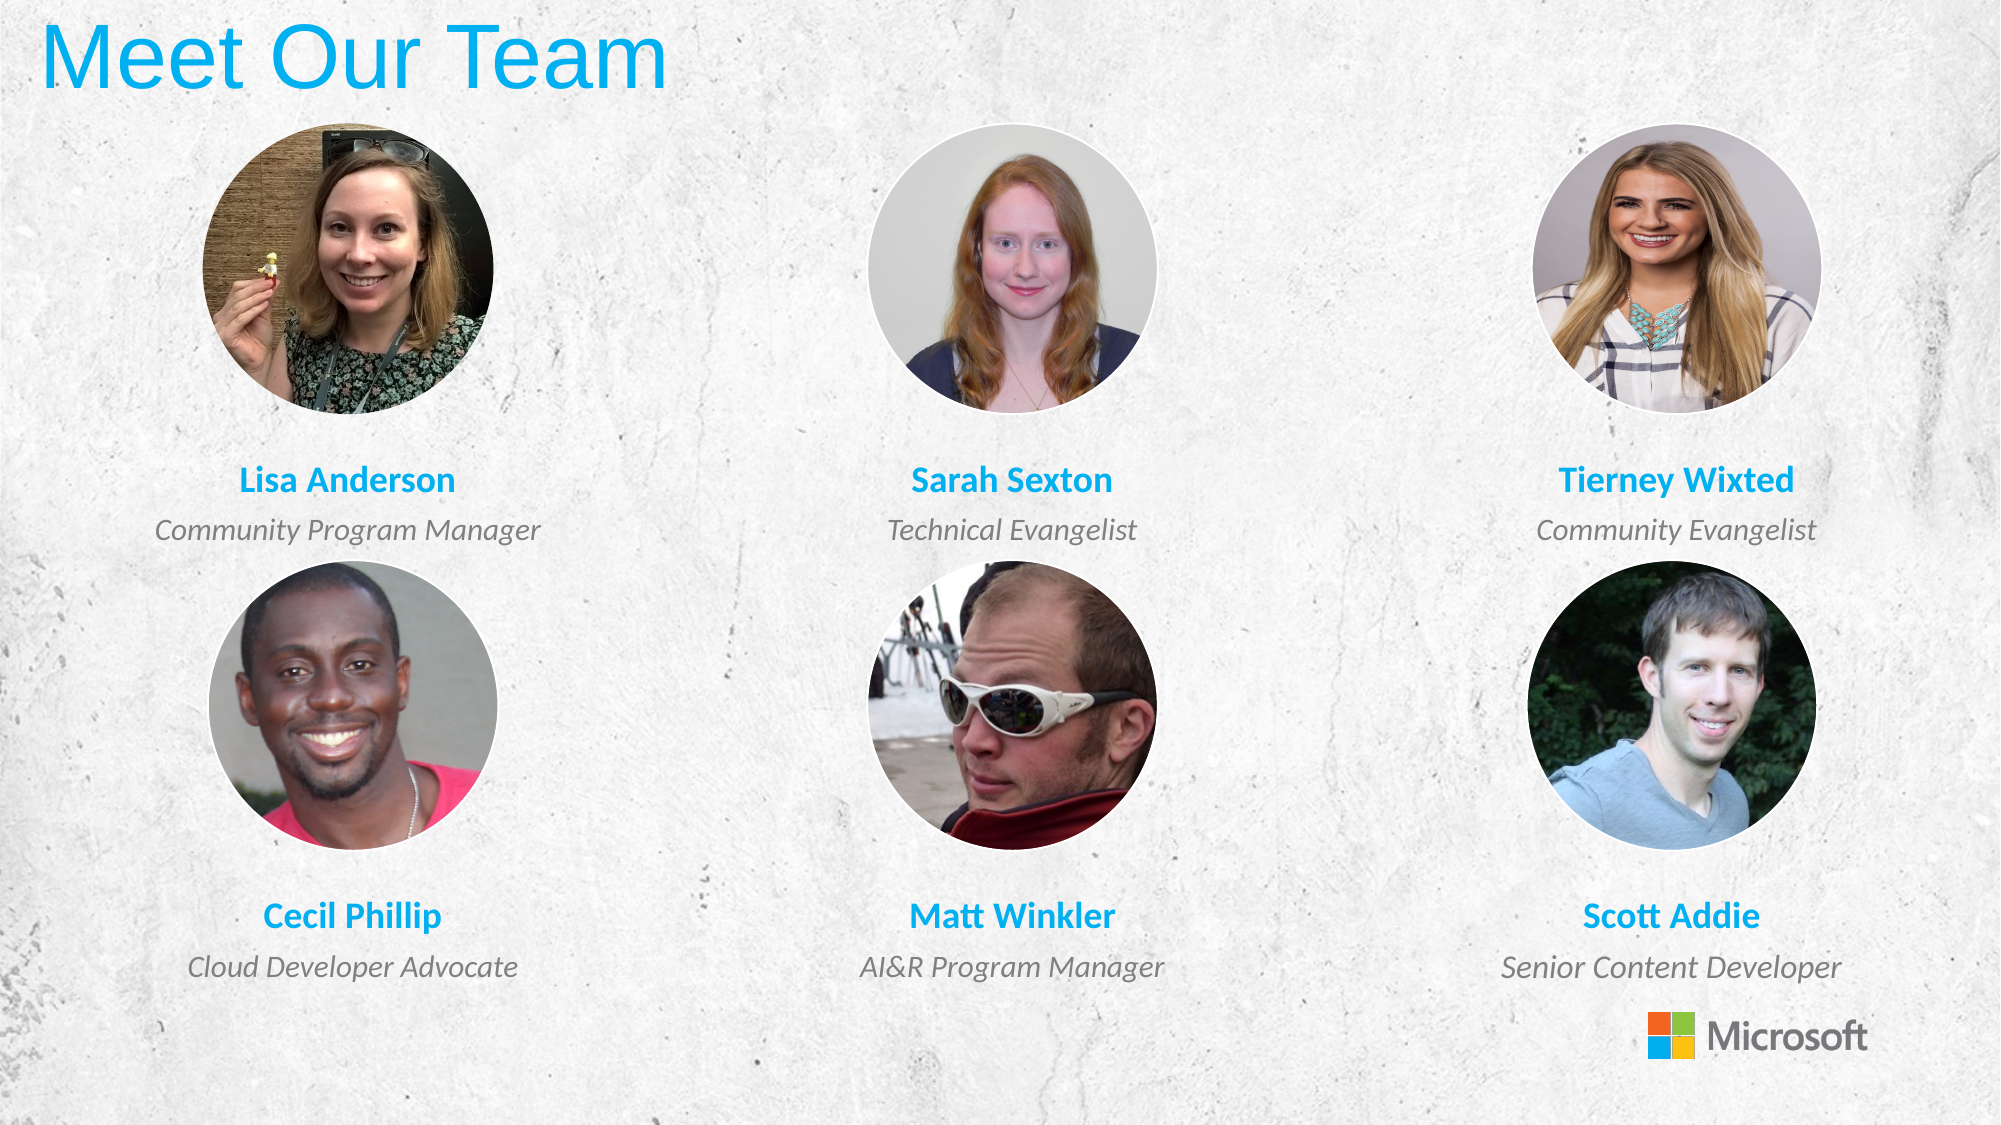

# Meet Our Team
Lisa Anderson
Community Program Manager
Sarah Sexton
Technical Evangelist
Tierney Wixted
Community Evangelist
Cecil Phillip
Cloud Developer Advocate
Matt Winkler
AI&R Program Manager
Scott Addie
Senior Content Developer